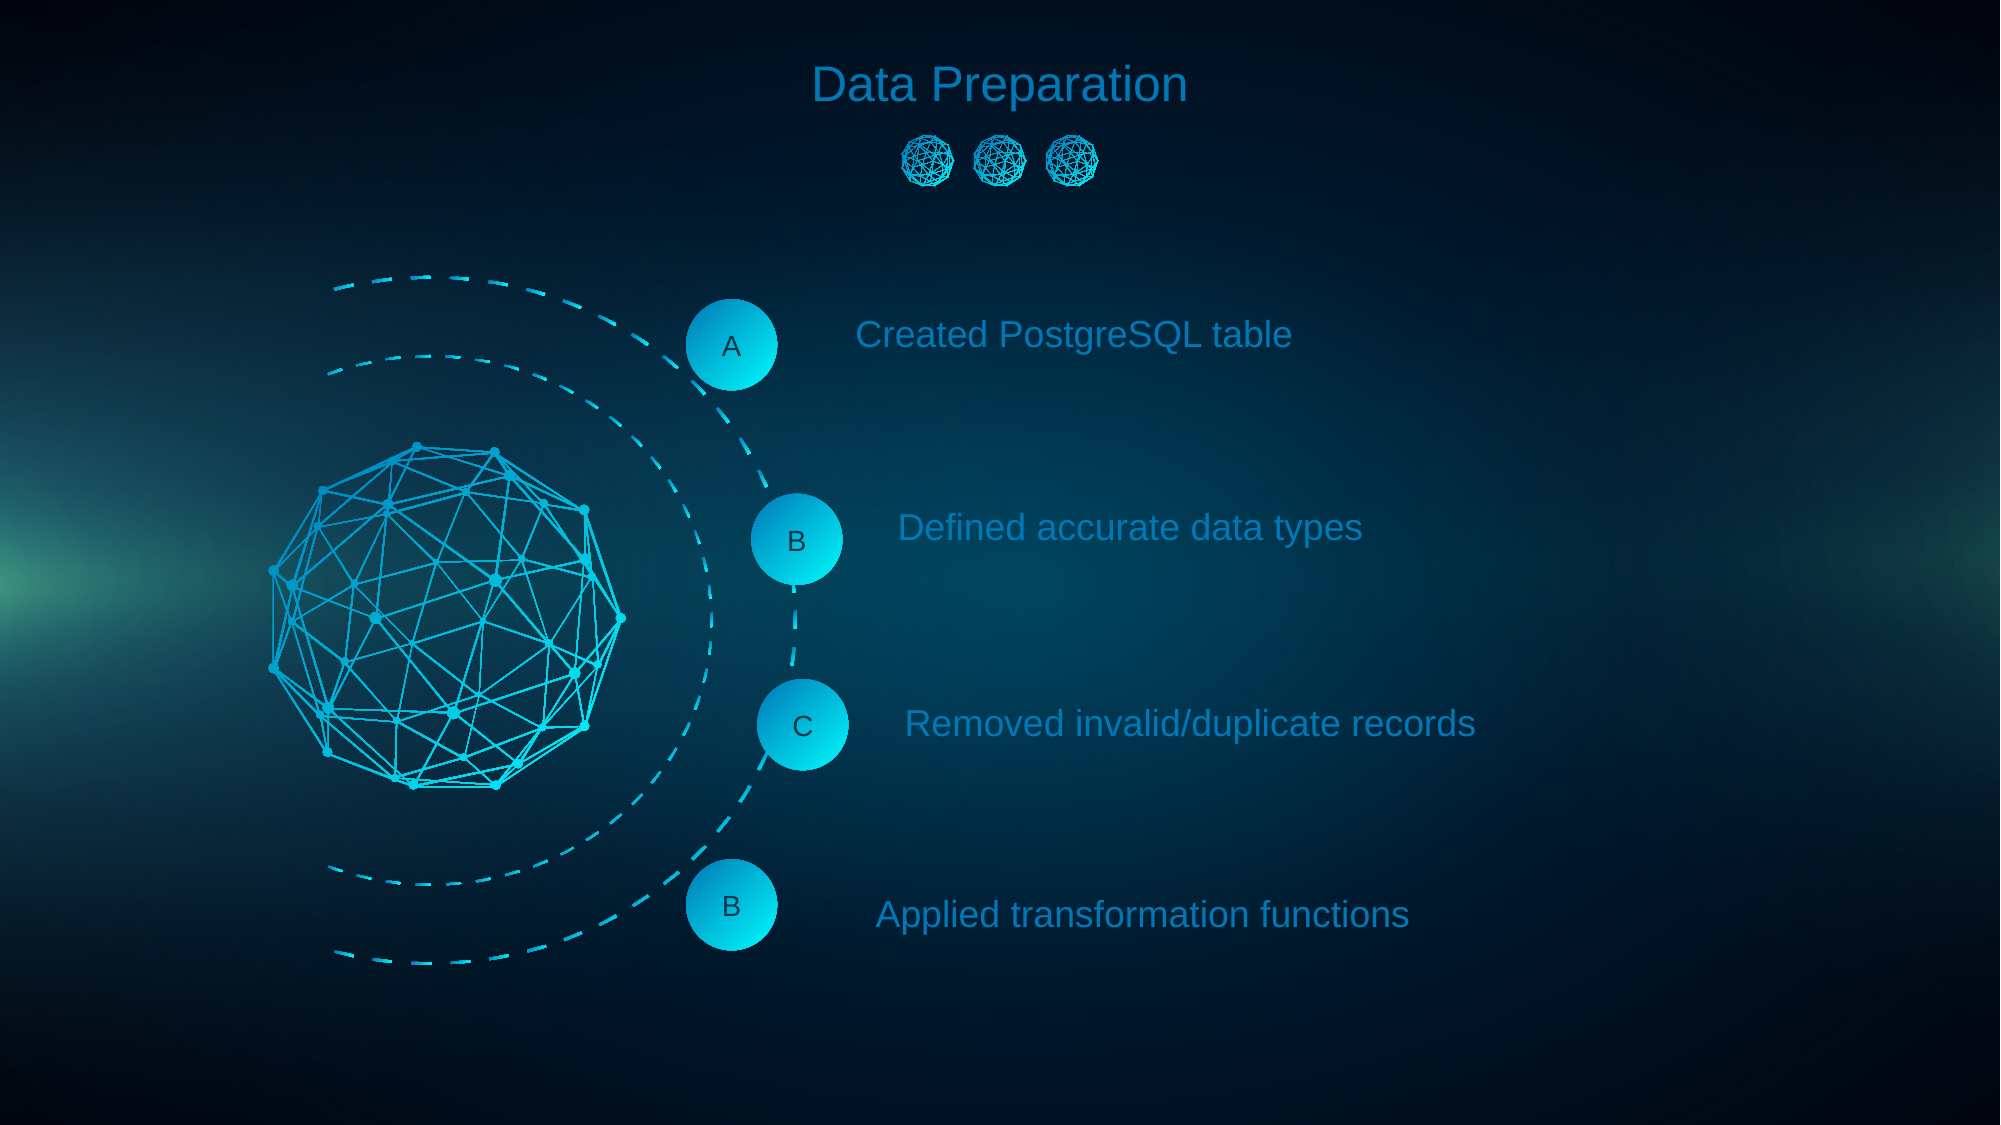

Data Preparation

A
Created PostgreSQL table

B
Defined accurate data types
C
Removed invalid/duplicate records
B
Applied transformation functions